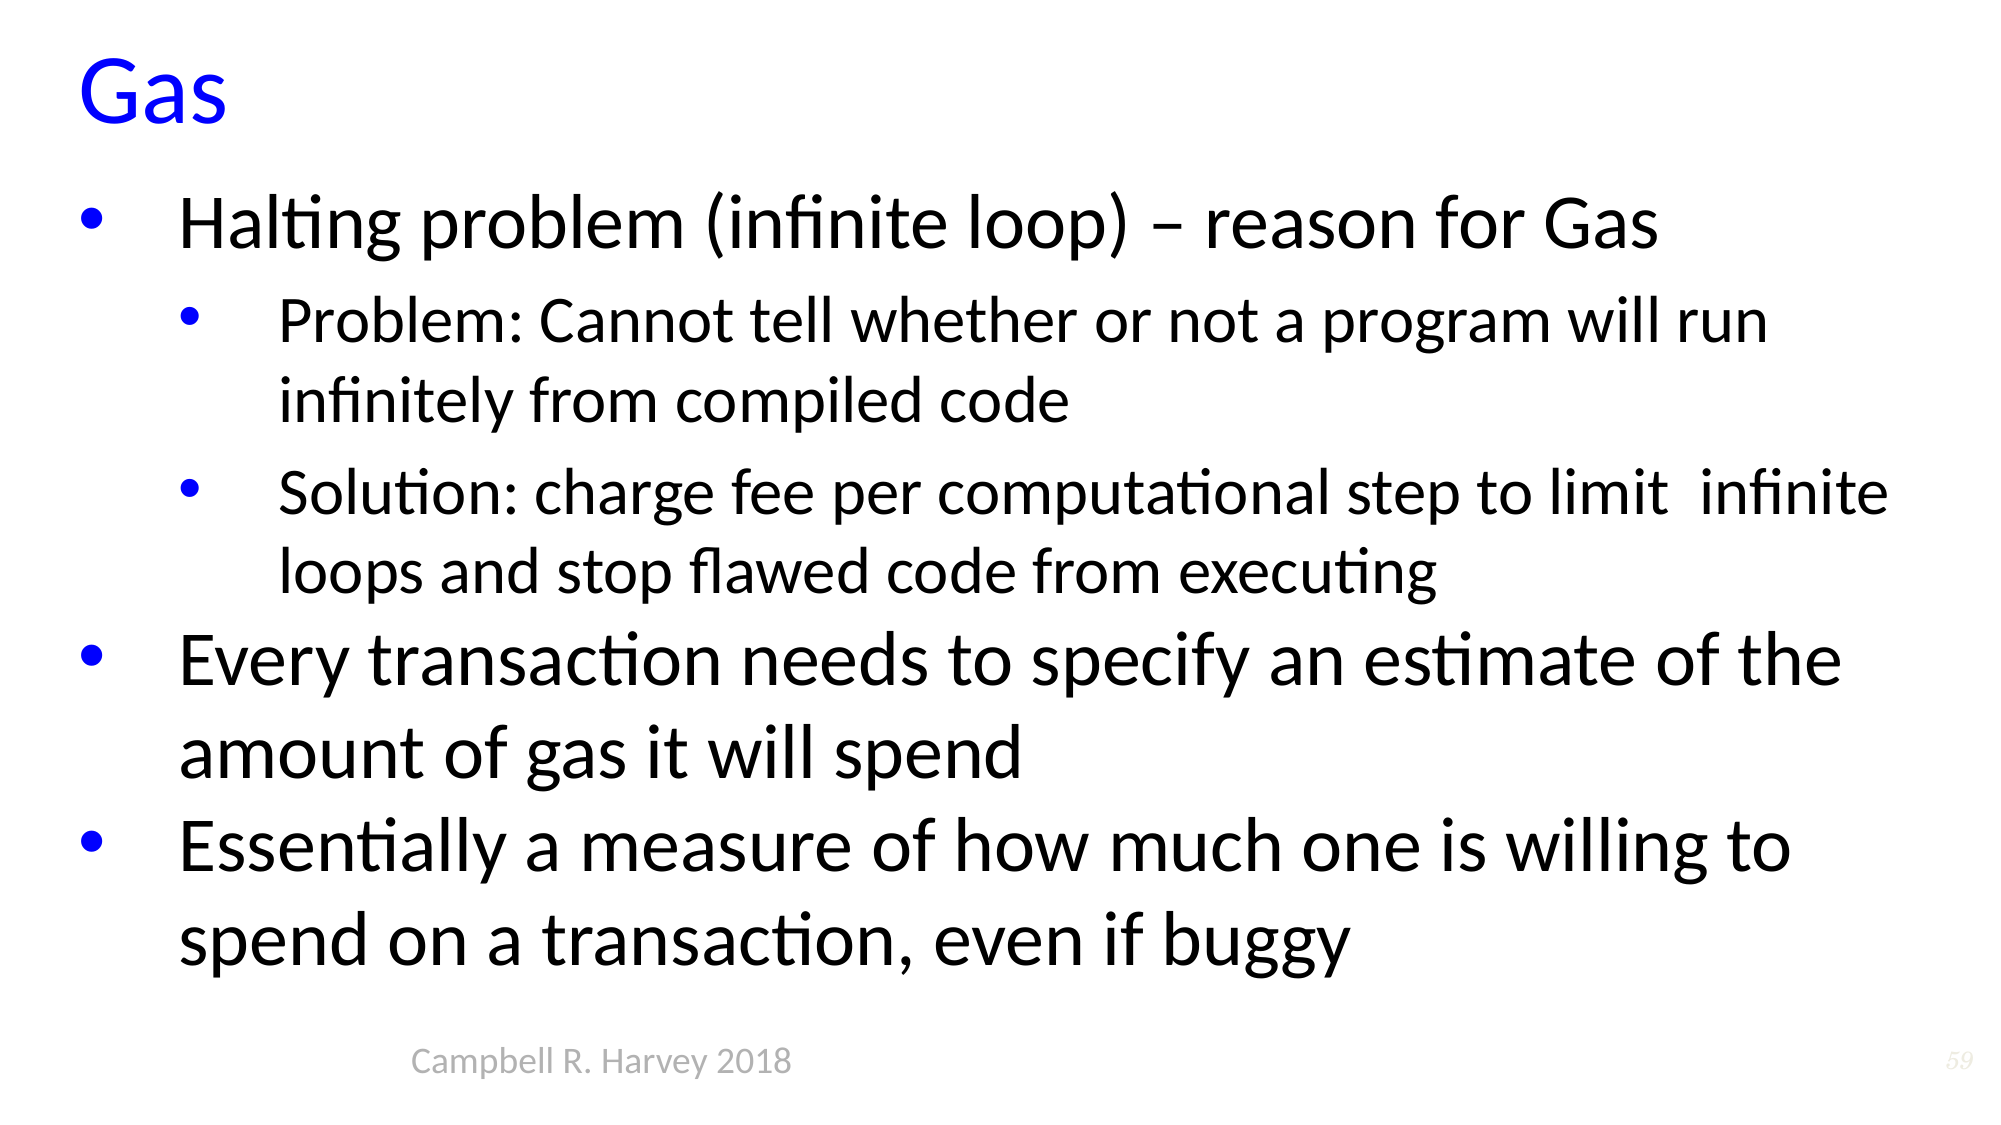

# Gas
Halting problem (infinite loop) – reason for Gas
Problem: Cannot tell whether or not a program will run infinitely from compiled code
Solution: charge fee per computational step to limit  infinite loops and stop flawed code from executing
Every transaction needs to specify an estimate of the  amount of gas it will spend
Essentially a measure of how much one is willing to spend on a transaction, even if buggy
59
Campbell R. Harvey 2018